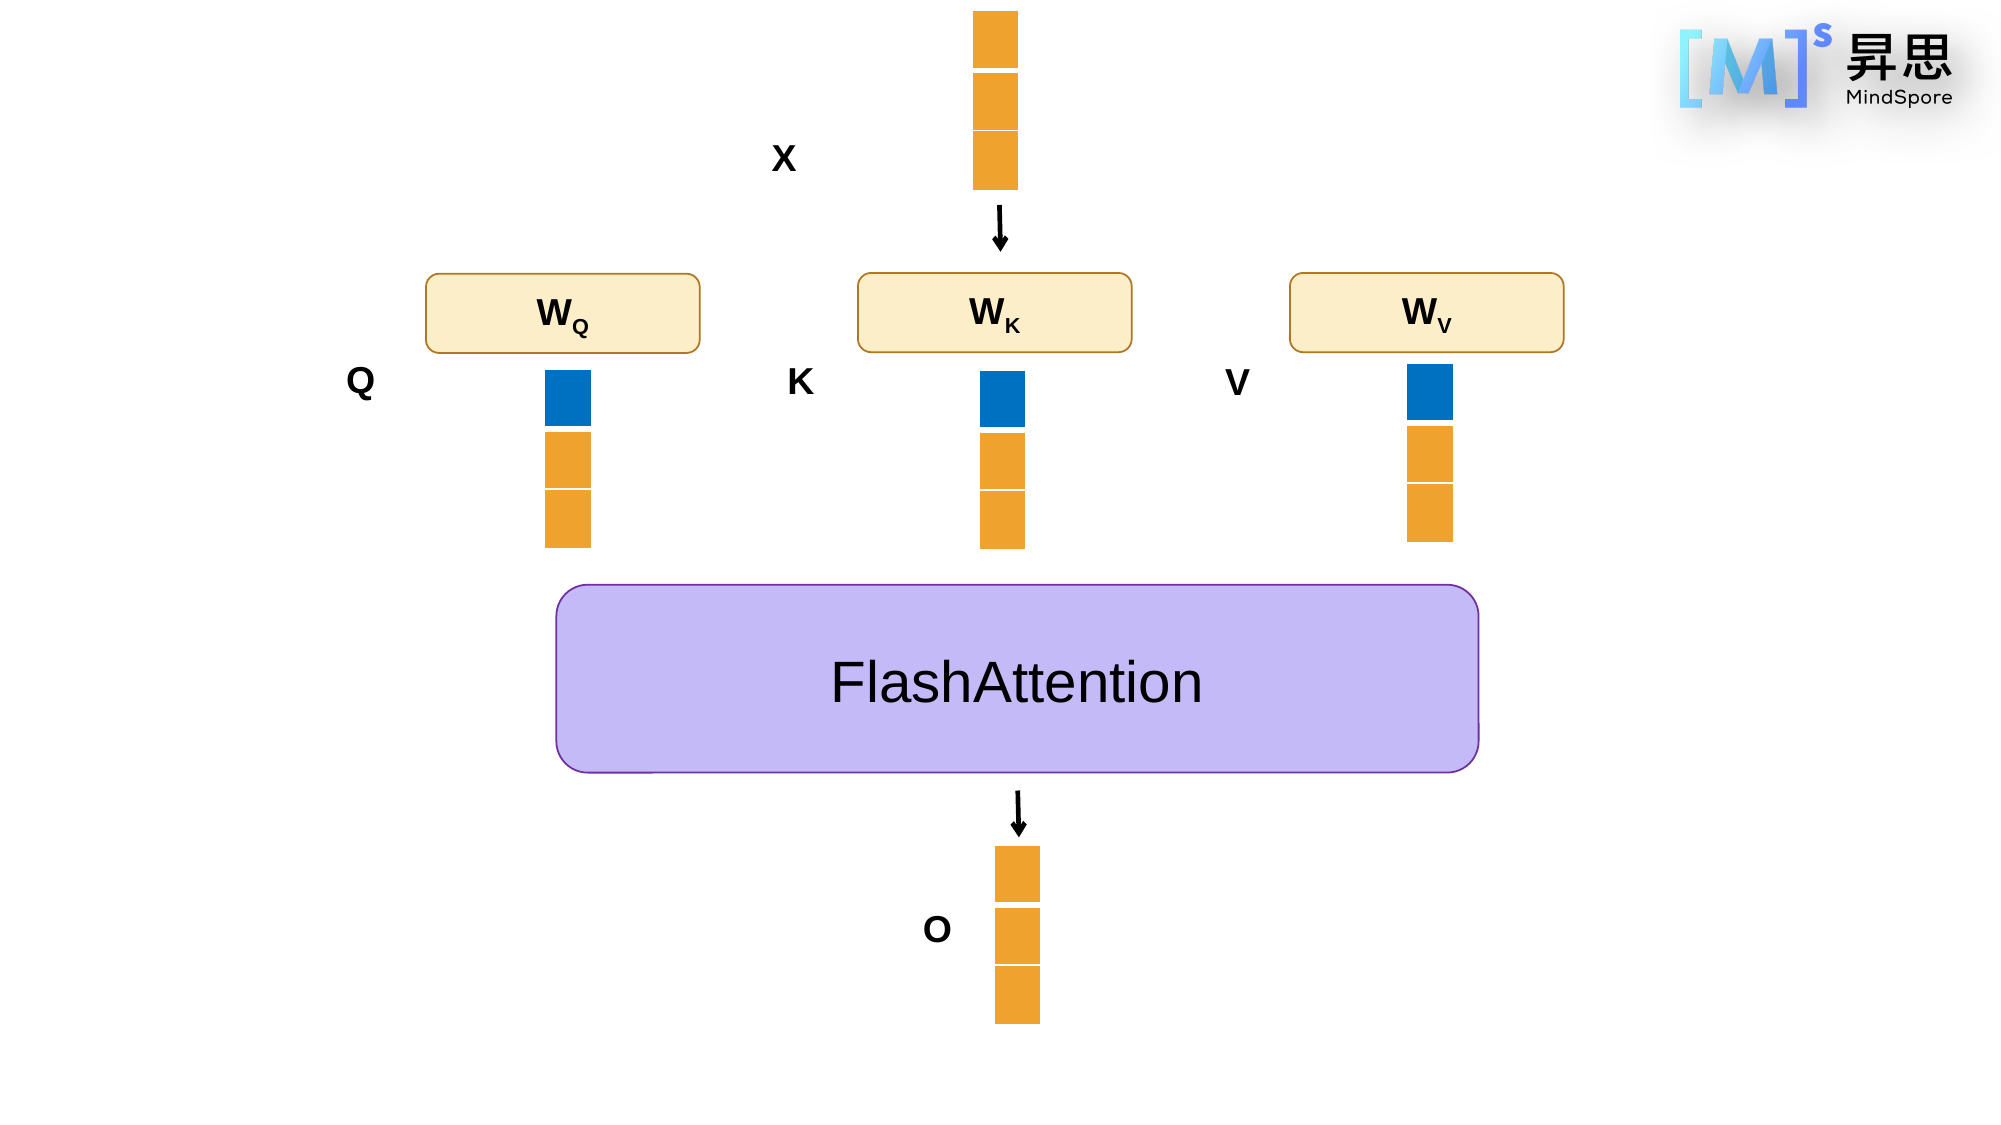

|  |
| --- |
|  |
|  |
X
WK
WV
WQ
Q
K
V
|  |
| --- |
|  |
|  |
|  |
| --- |
|  |
|  |
|  |
| --- |
|  |
|  |
FlashAttention
|  |
| --- |
|  |
|  |
O